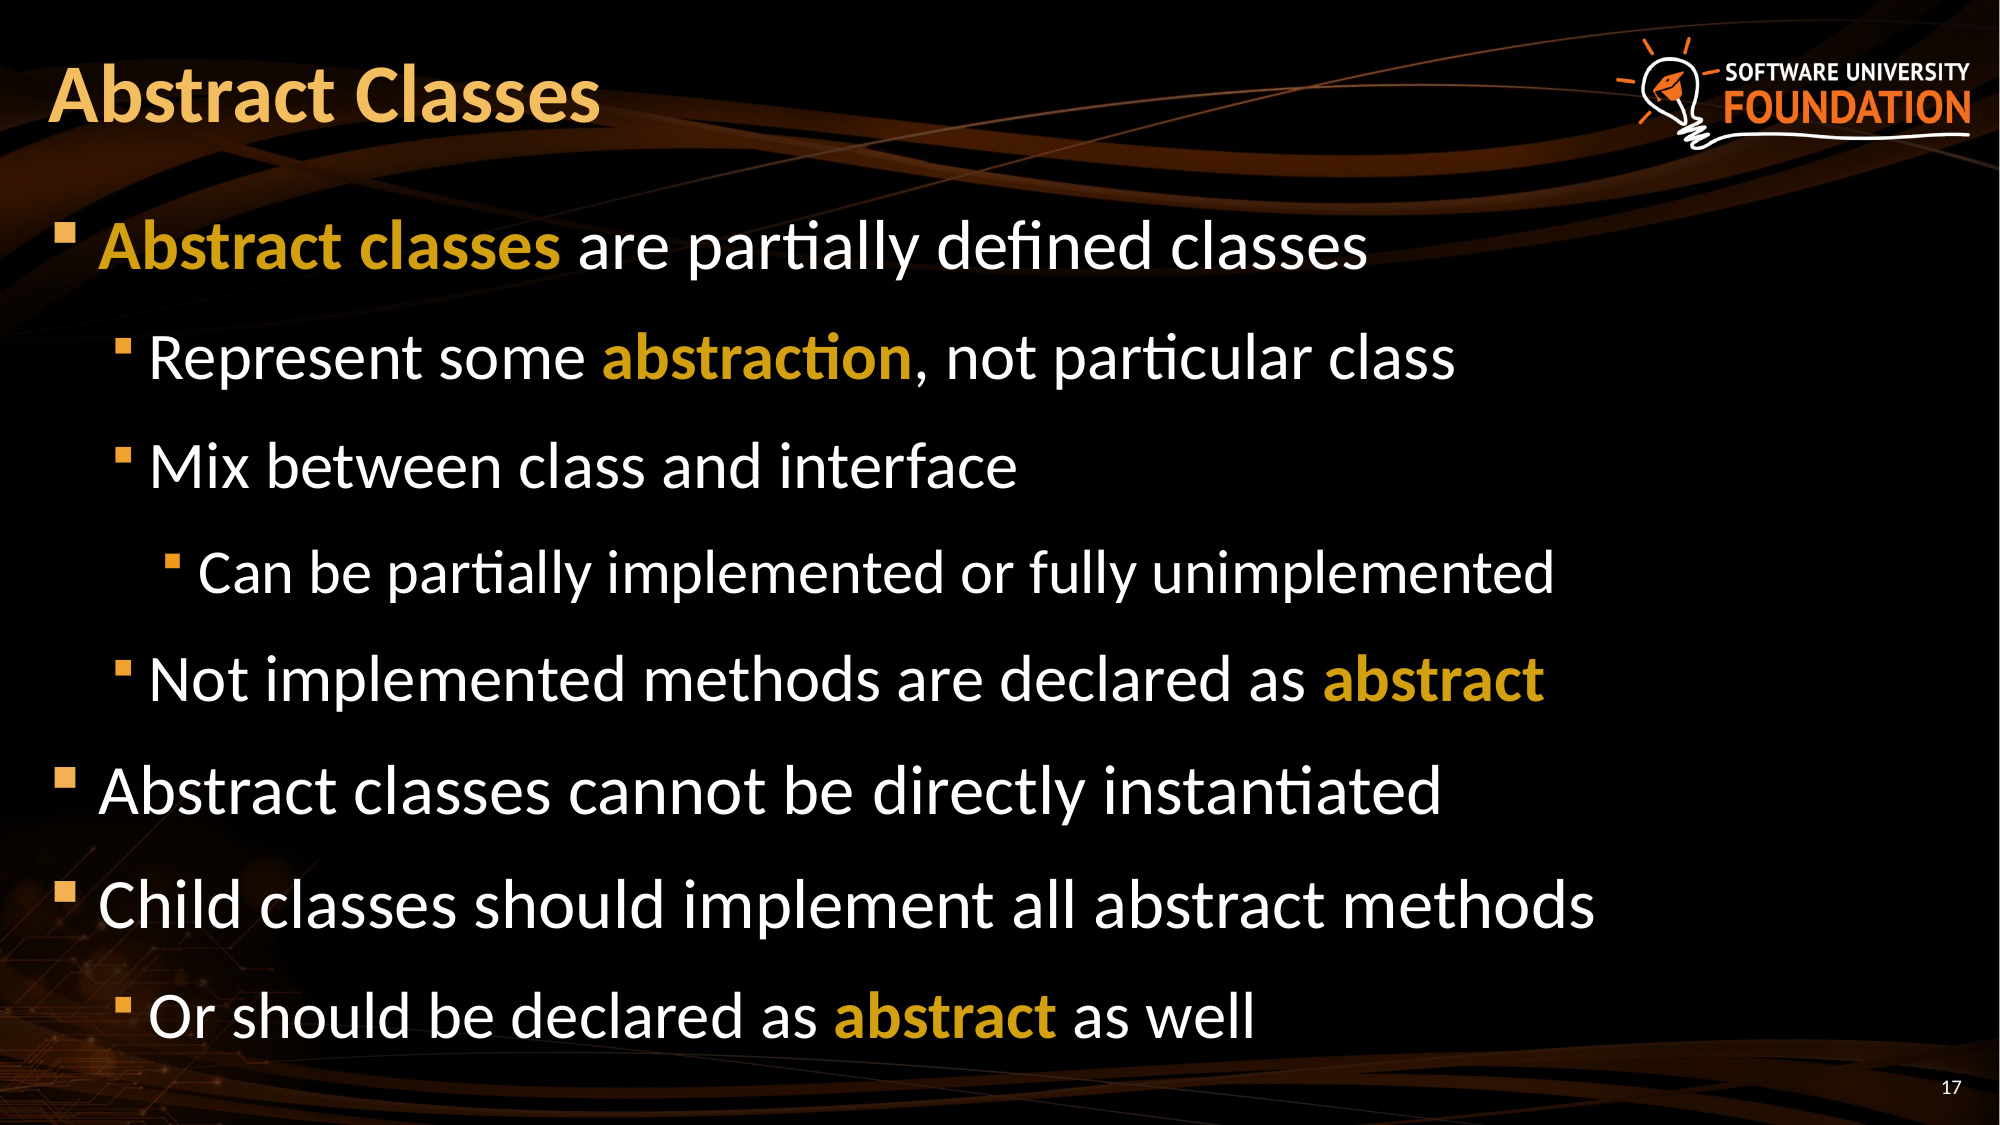

# Abstract Classes
Abstract classes are partially defined classes
Represent some abstraction, not particular class
Mix between class and interface
Can be partially implemented or fully unimplemented
Not implemented methods are declared as abstract
Abstract classes cannot be directly instantiated
Child classes should implement all abstract methods
Or should be declared as abstract as well
17